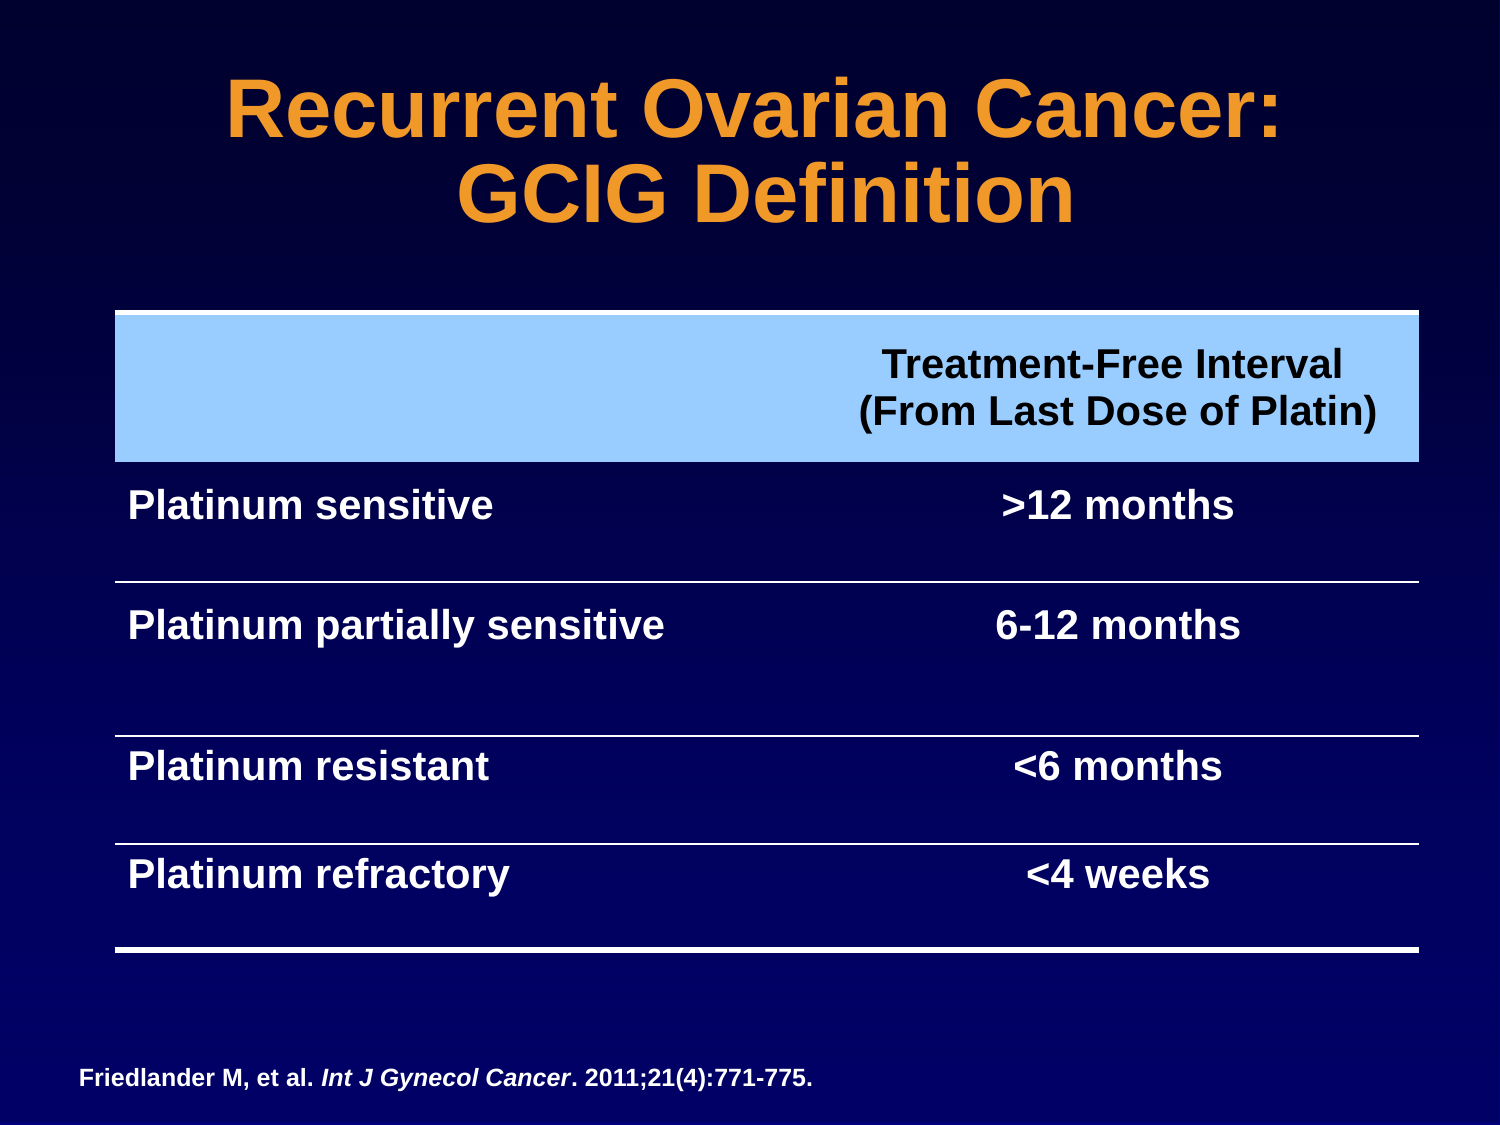

Recurrent Ovarian Cancer:
GCIG Definition
|  | Treatment-Free Interval (From Last Dose of Platin) |
| --- | --- |
| Platinum sensitive | >12 months |
| Platinum partially sensitive | 6-12 months |
| Platinum resistant | <6 months |
| Platinum refractory | <4 weeks |
Friedlander M, et al. Int J Gynecol Cancer. 2011;21(4):771-775.